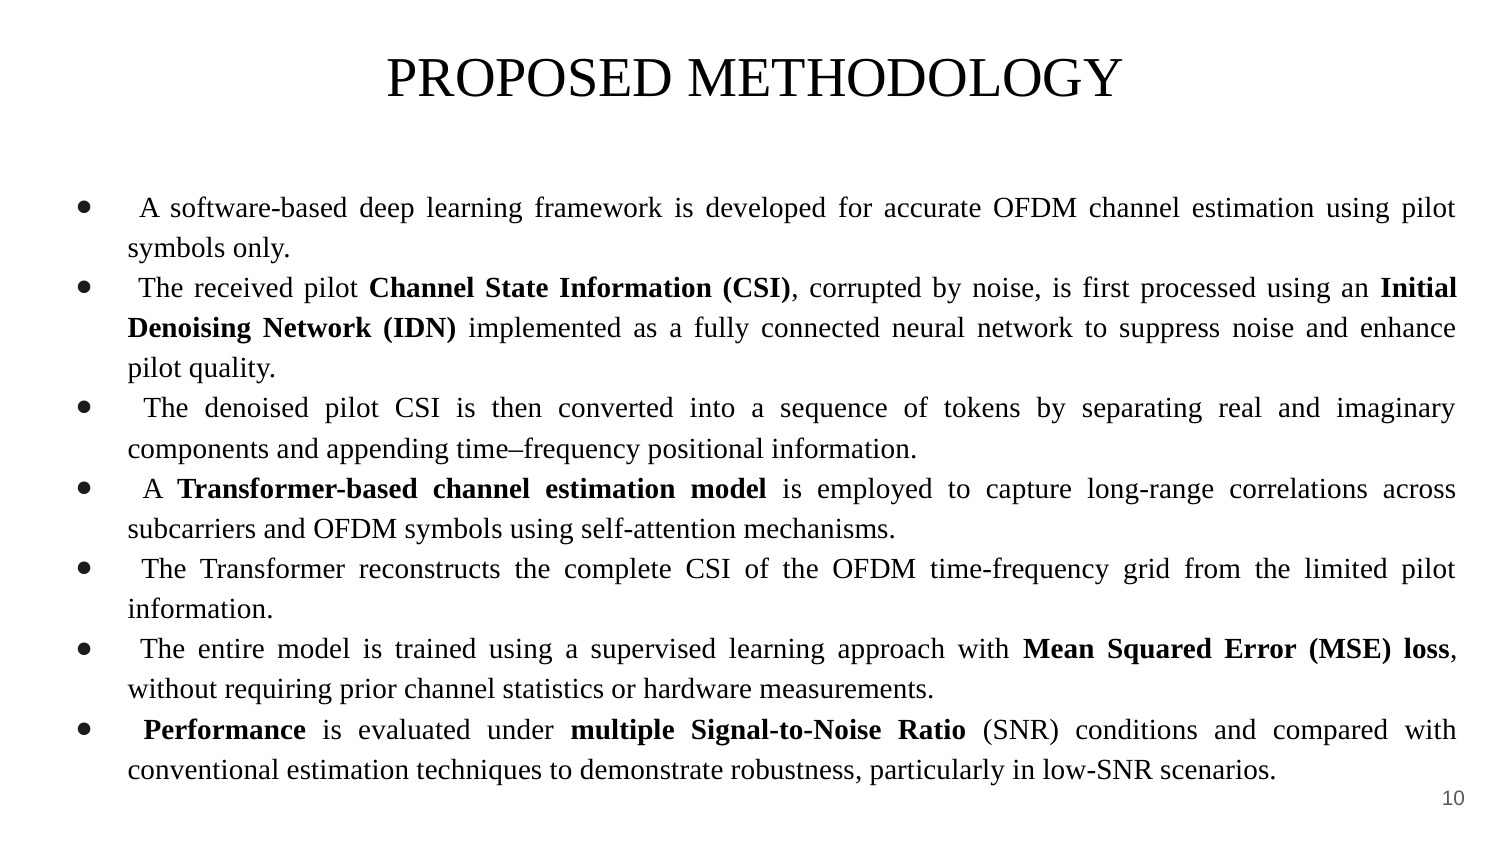

PROPOSED METHODOLOGY
 A software-based deep learning framework is developed for accurate OFDM channel estimation using pilot symbols only.
 The received pilot Channel State Information (CSI), corrupted by noise, is first processed using an Initial Denoising Network (IDN) implemented as a fully connected neural network to suppress noise and enhance pilot quality.
 The denoised pilot CSI is then converted into a sequence of tokens by separating real and imaginary components and appending time–frequency positional information.
 A Transformer-based channel estimation model is employed to capture long-range correlations across subcarriers and OFDM symbols using self-attention mechanisms.
 The Transformer reconstructs the complete CSI of the OFDM time-frequency grid from the limited pilot information.
 The entire model is trained using a supervised learning approach with Mean Squared Error (MSE) loss, without requiring prior channel statistics or hardware measurements.
 Performance is evaluated under multiple Signal-to-Noise Ratio (SNR) conditions and compared with conventional estimation techniques to demonstrate robustness, particularly in low-SNR scenarios.
10